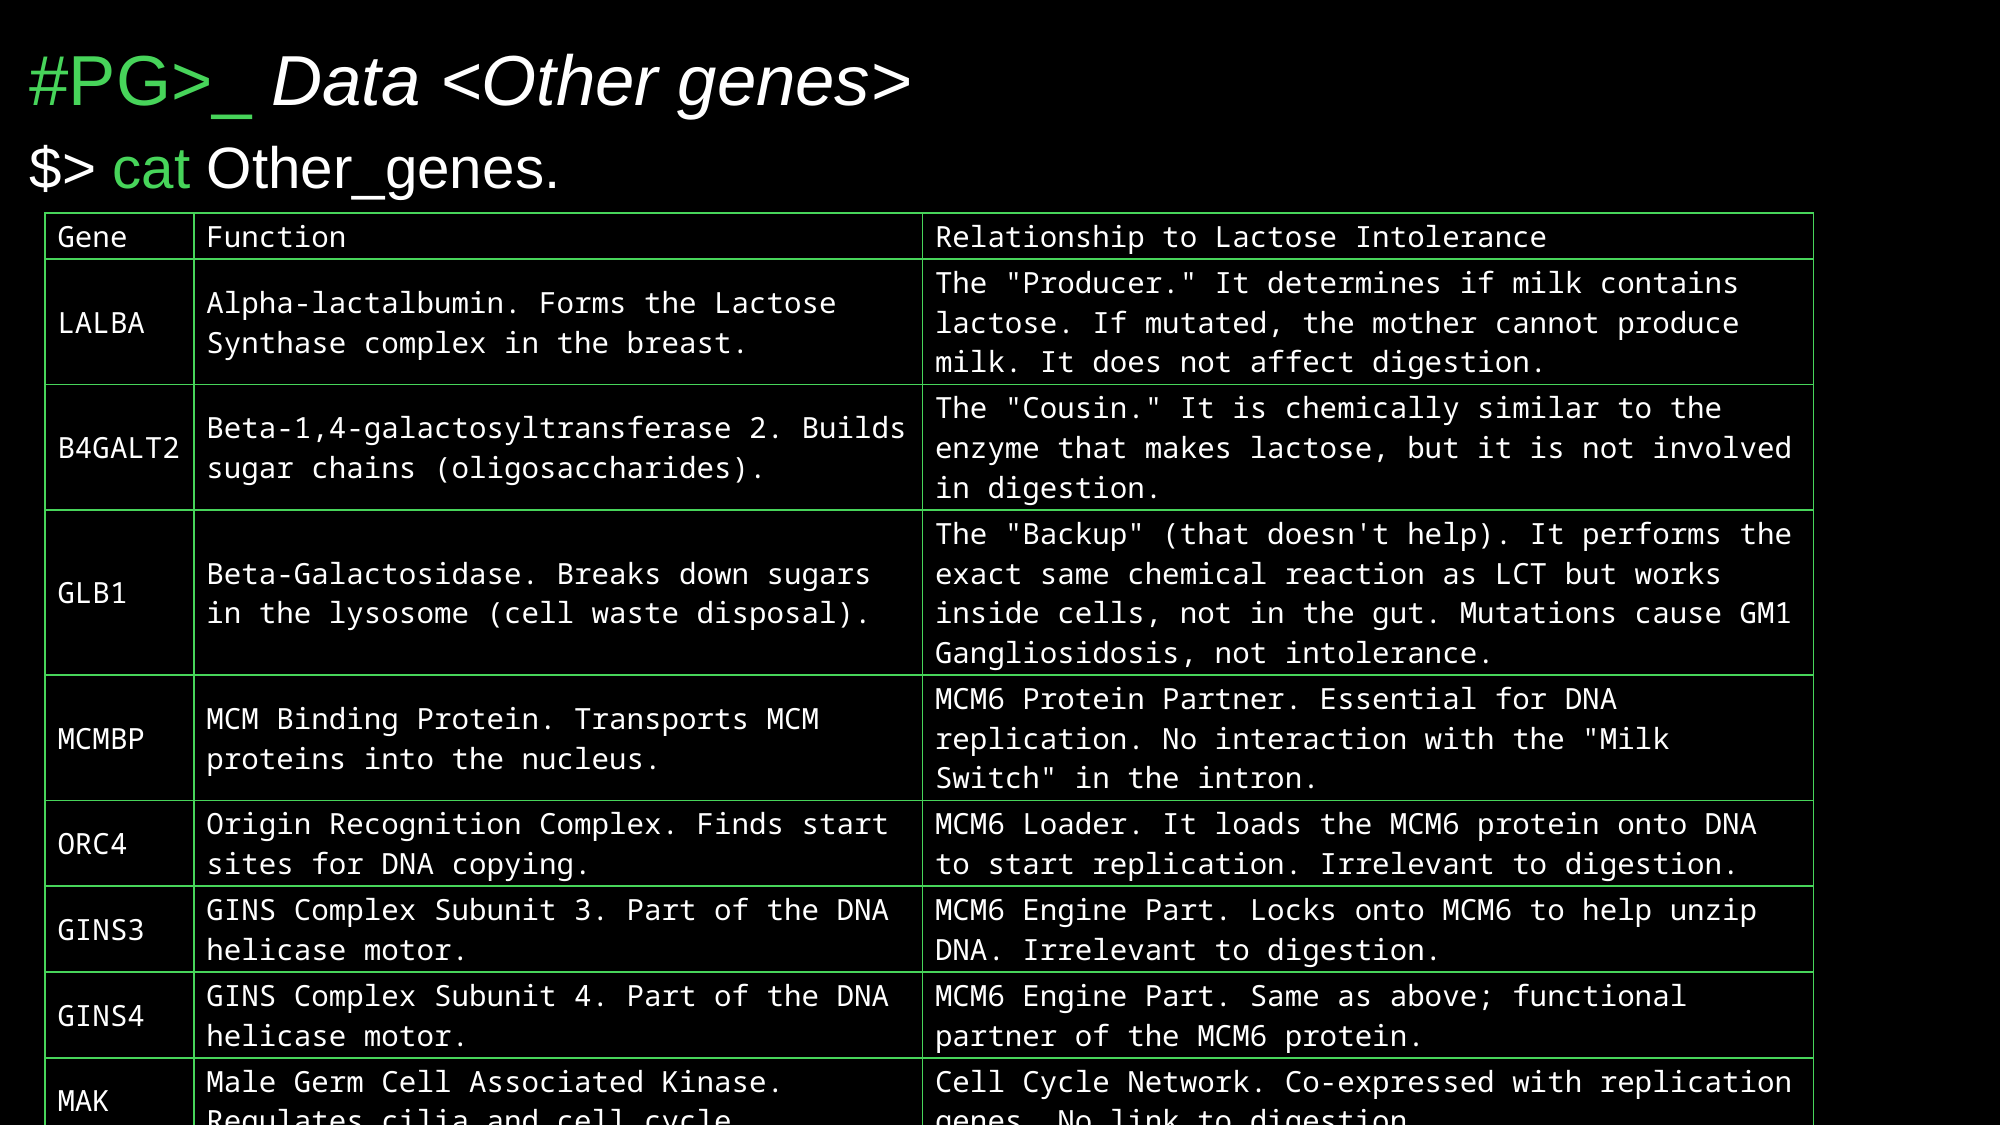

# #PG>_ Data <Other genes>
$> cat Other_genes.

| Gene | Function | Relationship to Lactose Intolerance |
| --- | --- | --- |
| LALBA | Alpha-lactalbumin. Forms the Lactose Synthase complex in the breast. | The "Producer." It determines if milk contains lactose. If mutated, the mother cannot produce milk. It does not affect digestion. |
| B4GALT2 | Beta-1,4-galactosyltransferase 2. Builds sugar chains (oligosaccharides). | The "Cousin." It is chemically similar to the enzyme that makes lactose, but it is not involved in digestion. |
| GLB1 | Beta-Galactosidase. Breaks down sugars in the lysosome (cell waste disposal). | The "Backup" (that doesn't help). It performs the exact same chemical reaction as LCT but works inside cells, not in the gut. Mutations cause GM1 Gangliosidosis, not intolerance. |
| MCMBP | MCM Binding Protein. Transports MCM proteins into the nucleus. | MCM6 Protein Partner. Essential for DNA replication. No interaction with the "Milk Switch" in the intron. |
| ORC4 | Origin Recognition Complex. Finds start sites for DNA copying. | MCM6 Loader. It loads the MCM6 protein onto DNA to start replication. Irrelevant to digestion. |
| GINS3 | GINS Complex Subunit 3. Part of the DNA helicase motor. | MCM6 Engine Part. Locks onto MCM6 to help unzip DNA. Irrelevant to digestion. |
| GINS4 | GINS Complex Subunit 4. Part of the DNA helicase motor. | MCM6 Engine Part. Same as above; functional partner of the MCM6 protein. |
| MAK | Male Germ Cell Associated Kinase. Regulates cilia and cell cycle. | Cell Cycle Network. Co-expressed with replication genes. No link to digestion. |
| MOK | MAPK/MAK/MRK Overlapping Kinase. Kinase involved in cell regulation. | Cell Cycle Network. Likely appears in your list because it interacts with the machinery MCM6 is part of. |
| LAT2 | Linker for Activation of T Cells 2 (or Amino Acid Transporter). | Unrelated. Likely appears due to extremely rare conditions. |